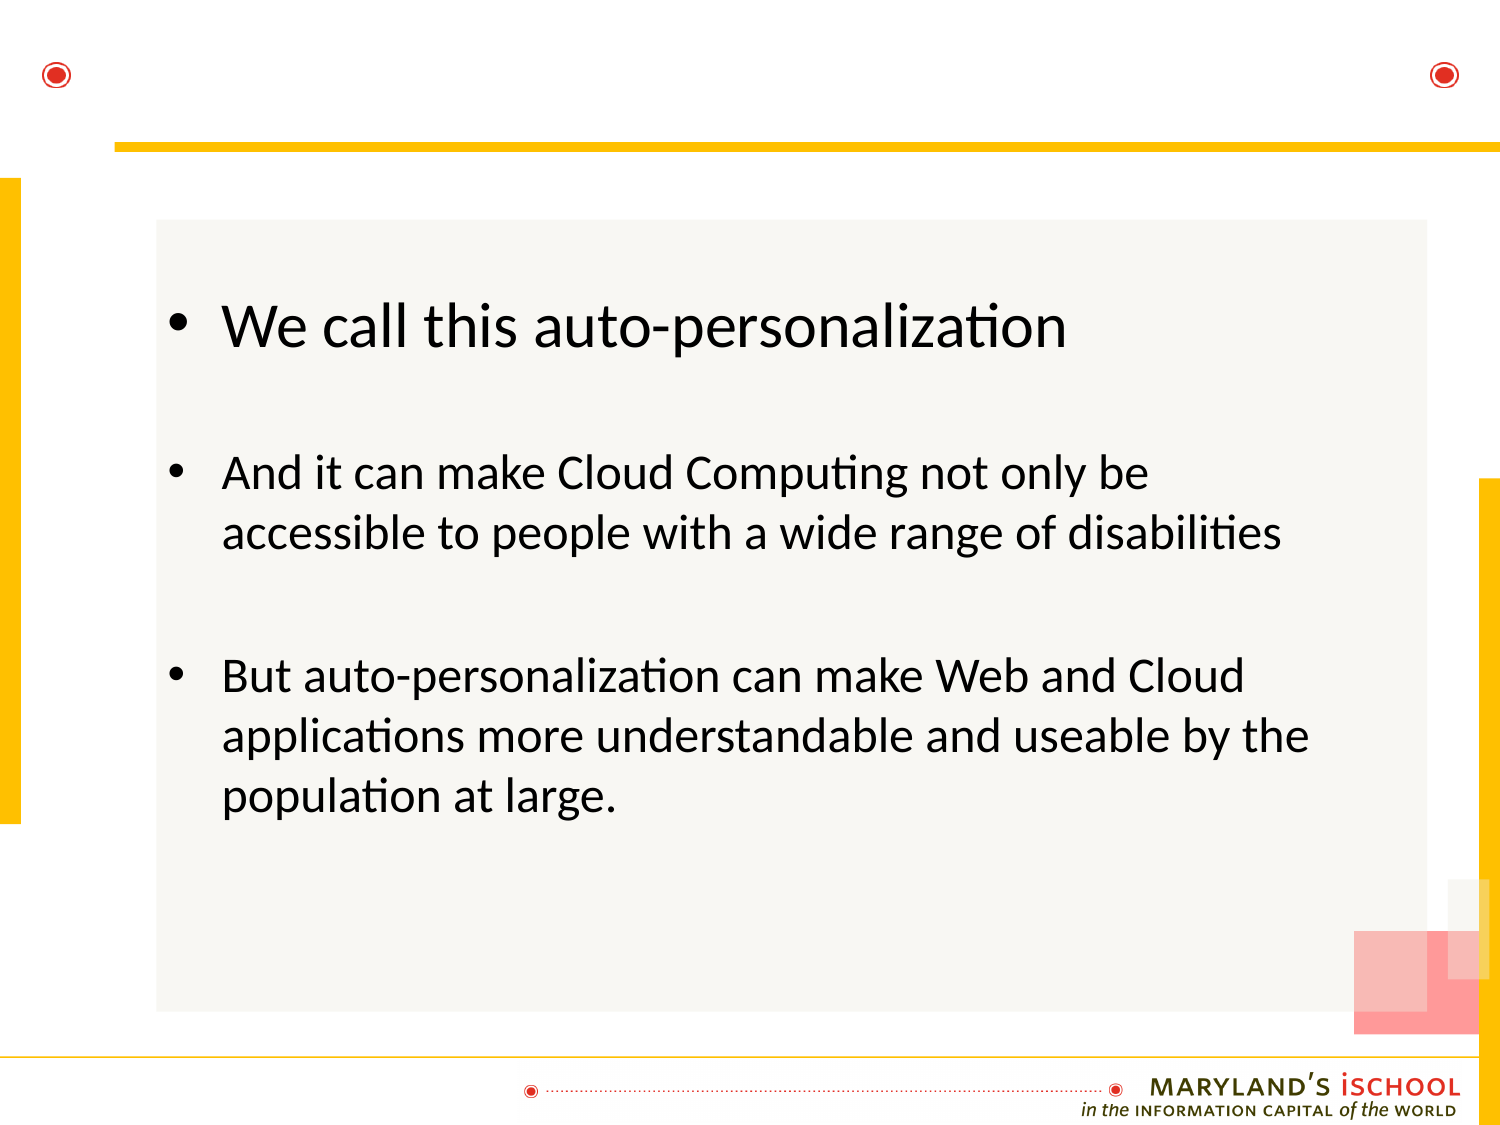

#
We call this auto-personalization

And it can make Cloud Computing not only be accessible to people with a wide range of disabilities

But auto-personalization can make Web and Cloud applications more understandable and useable by the population at large.